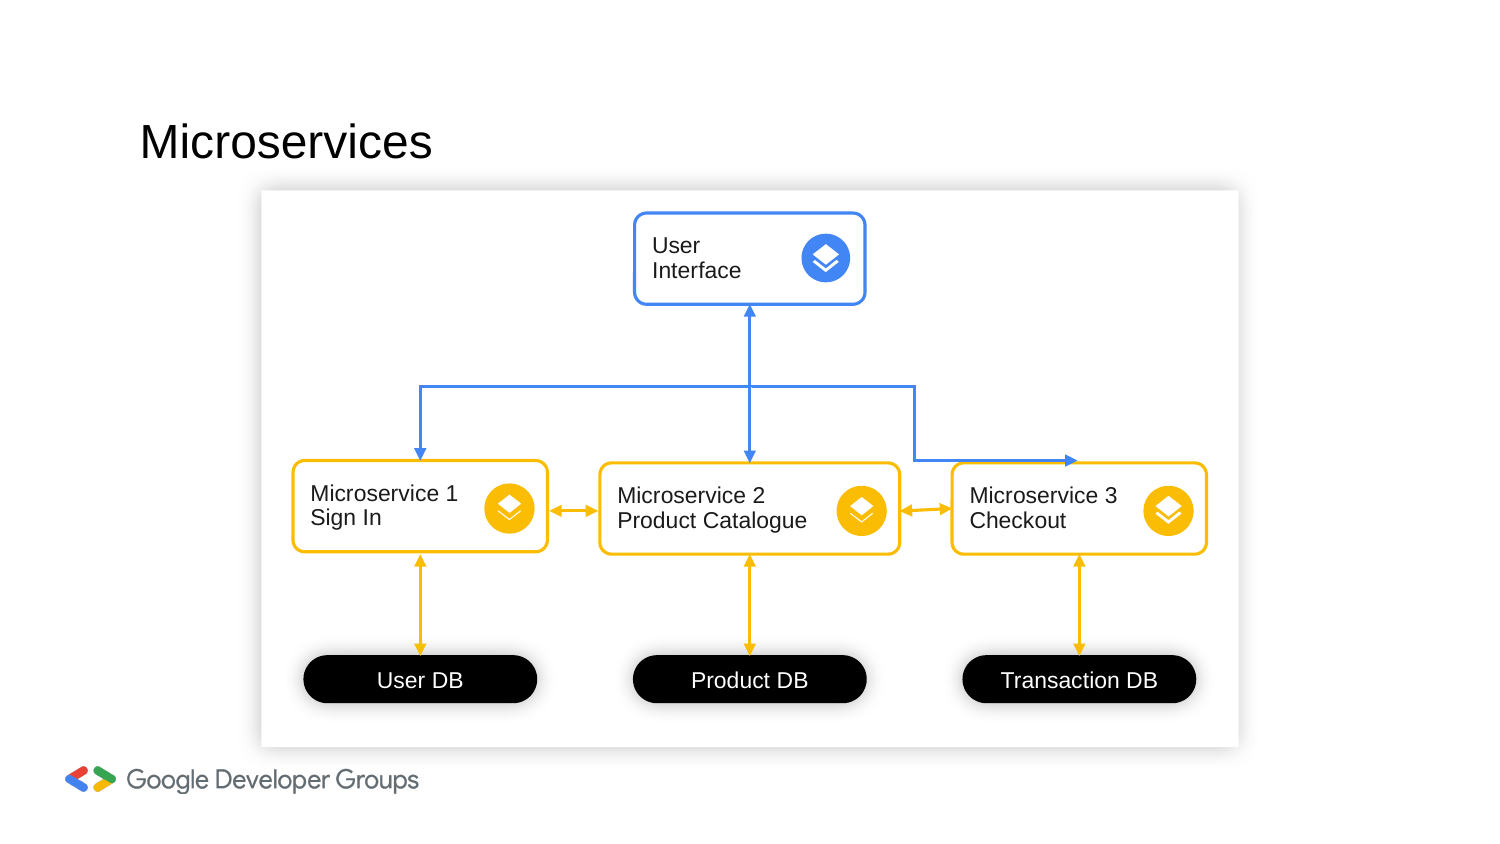

Microservices

User
Interface

Microservice 1
Sign In
Microservice 2
Product Catalogue
Microservice 3
Checkout

User DB
Product DB
Transaction DB